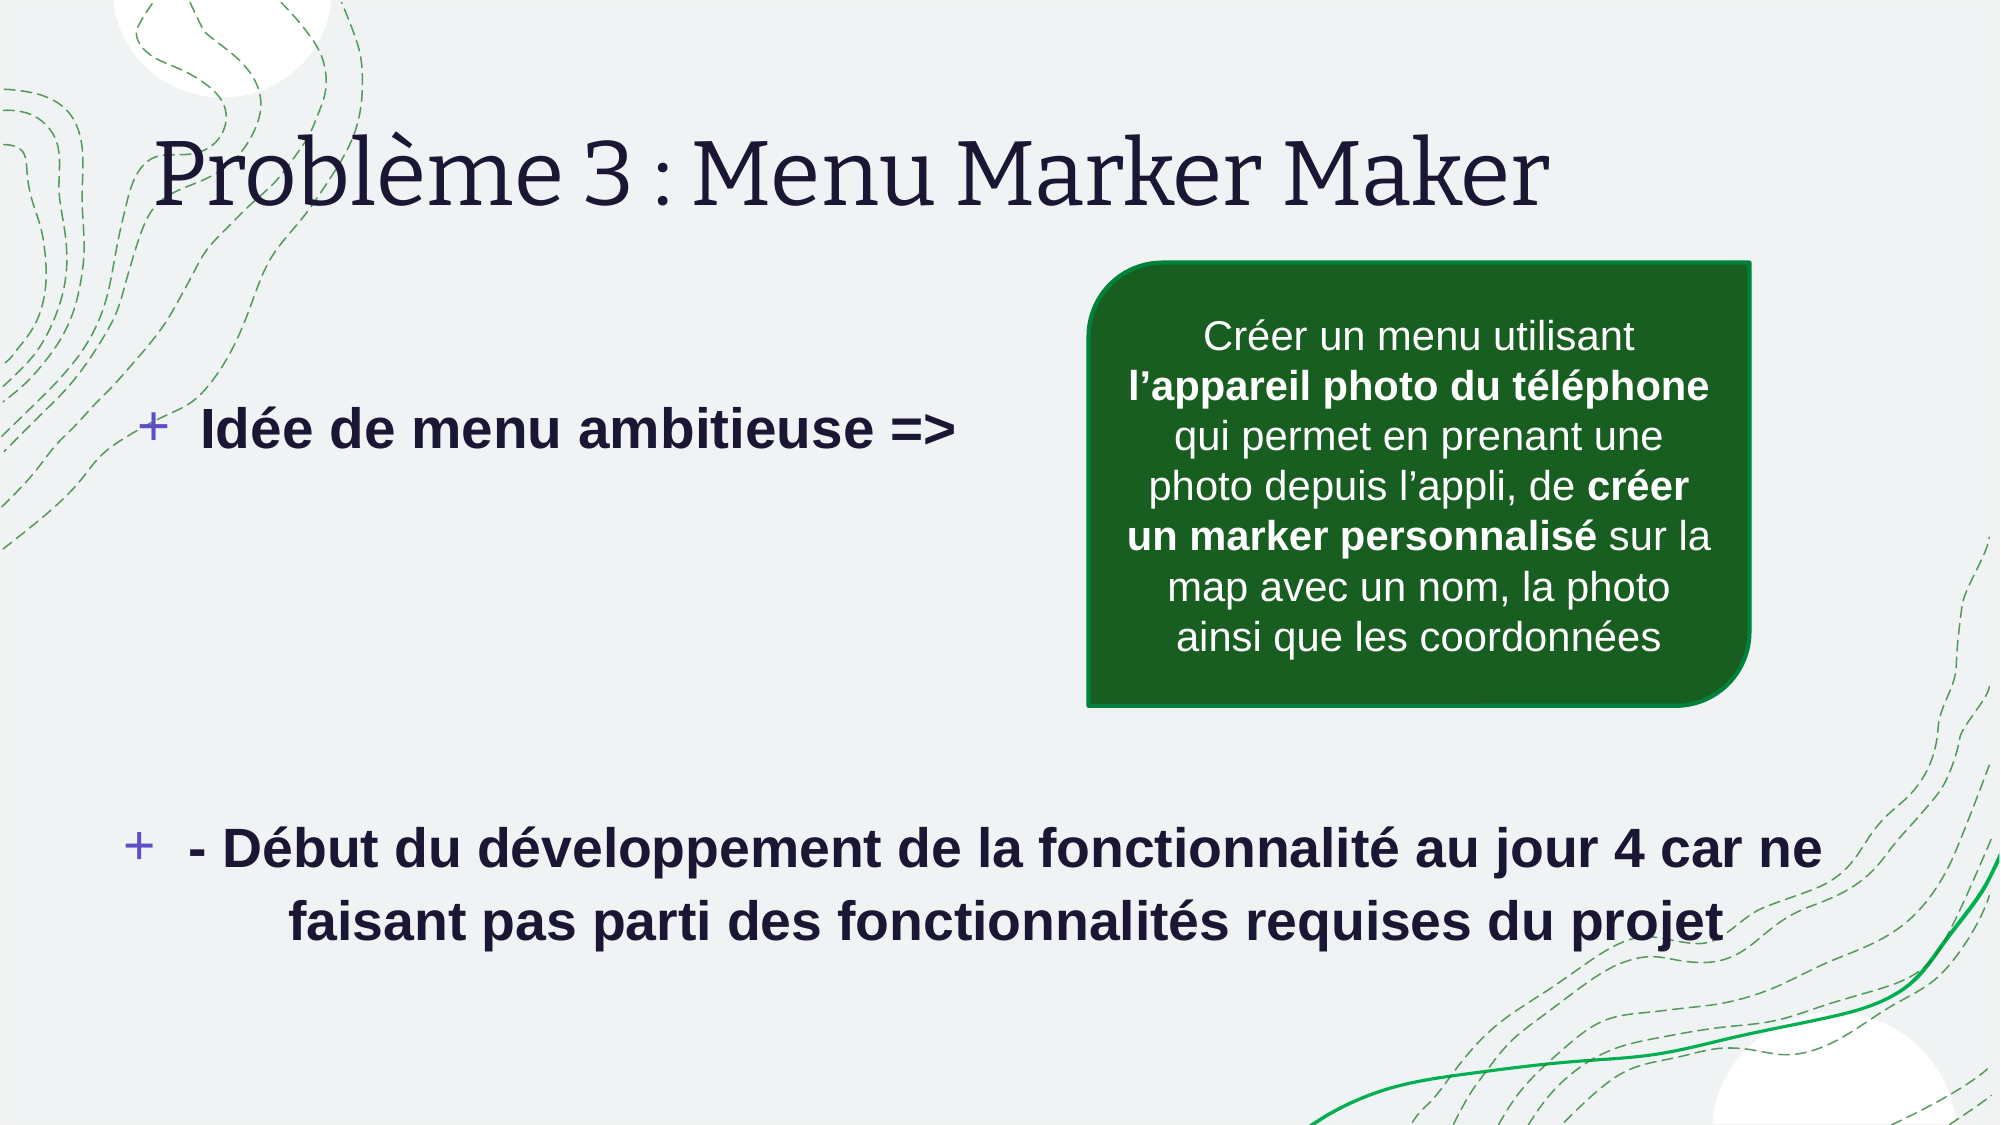

# Problème 3 : Menu Marker Maker
Créer un menu utilisant l’appareil photo du téléphone qui permet en prenant une photo depuis l’appli, de créer un marker personnalisé sur la map avec un nom, la photo ainsi que les coordonnées
Idée de menu ambitieuse =>
- Début du développement de la fonctionnalité au jour 4 car ne faisant pas parti des fonctionnalités requises du projet